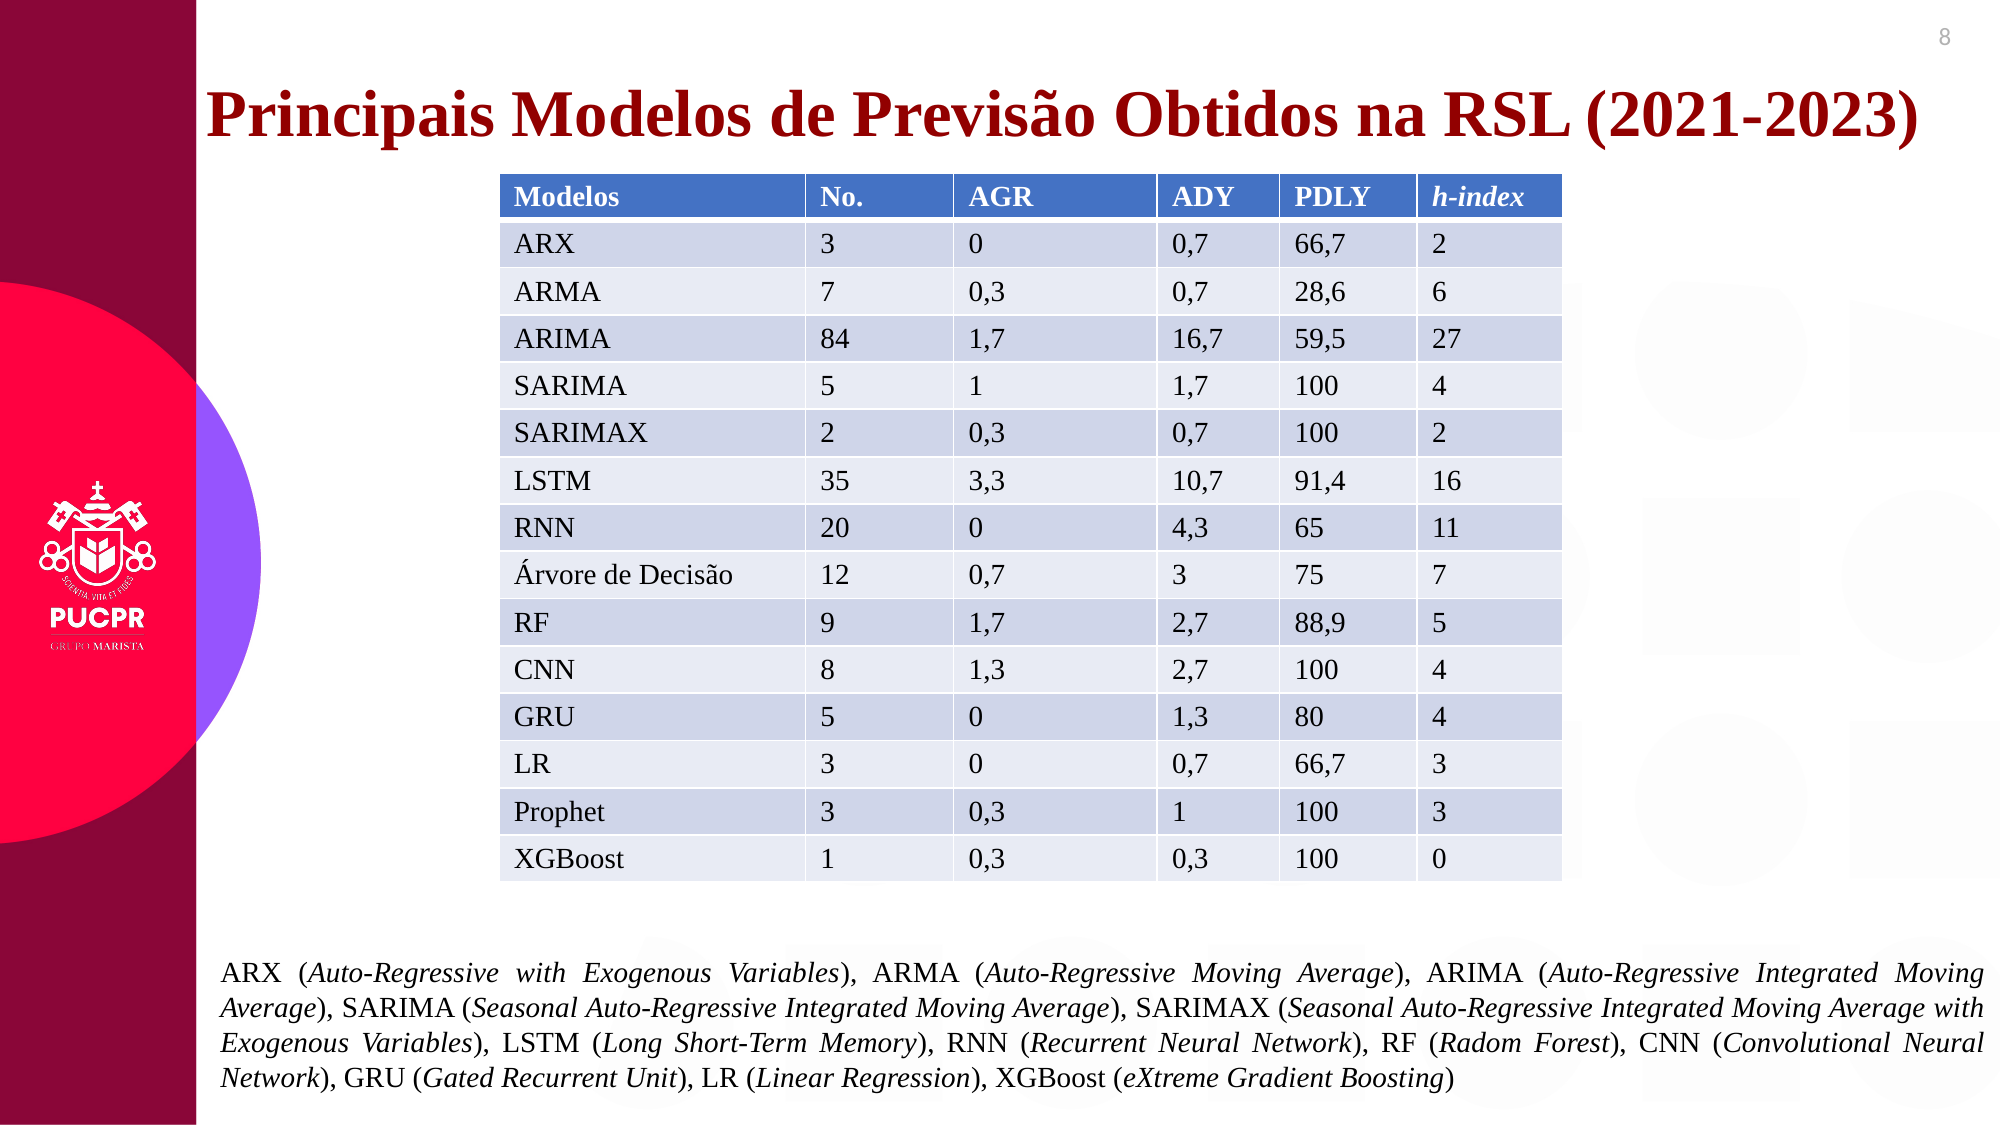

8
Principais Modelos de Previsão Obtidos na RSL (2021-2023)
| Modelos | No. | AGR | ADY | PDLY | h-index |
| --- | --- | --- | --- | --- | --- |
| ARX | 3 | 0 | 0,7 | 66,7 | 2 |
| ARMA | 7 | 0,3 | 0,7 | 28,6 | 6 |
| ARIMA | 84 | 1,7 | 16,7 | 59,5 | 27 |
| SARIMA | 5 | 1 | 1,7 | 100 | 4 |
| SARIMAX | 2 | 0,3 | 0,7 | 100 | 2 |
| LSTM | 35 | 3,3 | 10,7 | 91,4 | 16 |
| RNN | 20 | 0 | 4,3 | 65 | 11 |
| Árvore de Decisão | 12 | 0,7 | 3 | 75 | 7 |
| RF | 9 | 1,7 | 2,7 | 88,9 | 5 |
| CNN | 8 | 1,3 | 2,7 | 100 | 4 |
| GRU | 5 | 0 | 1,3 | 80 | 4 |
| LR | 3 | 0 | 0,7 | 66,7 | 3 |
| Prophet | 3 | 0,3 | 1 | 100 | 3 |
| XGBoost | 1 | 0,3 | 0,3 | 100 | 0 |
ARX (Auto-Regressive with Exogenous Variables), ARMA (Auto-Regressive Moving Average), ARIMA (Auto-Regressive Integrated Moving Average), SARIMA (Seasonal Auto-Regressive Integrated Moving Average), SARIMAX (Seasonal Auto-Regressive Integrated Moving Average with Exogenous Variables), LSTM (Long Short-Term Memory), RNN (Recurrent Neural Network), RF (Radom Forest), CNN (Convolutional Neural Network), GRU (Gated Recurrent Unit), LR (Linear Regression), XGBoost (eXtreme Gradient Boosting)